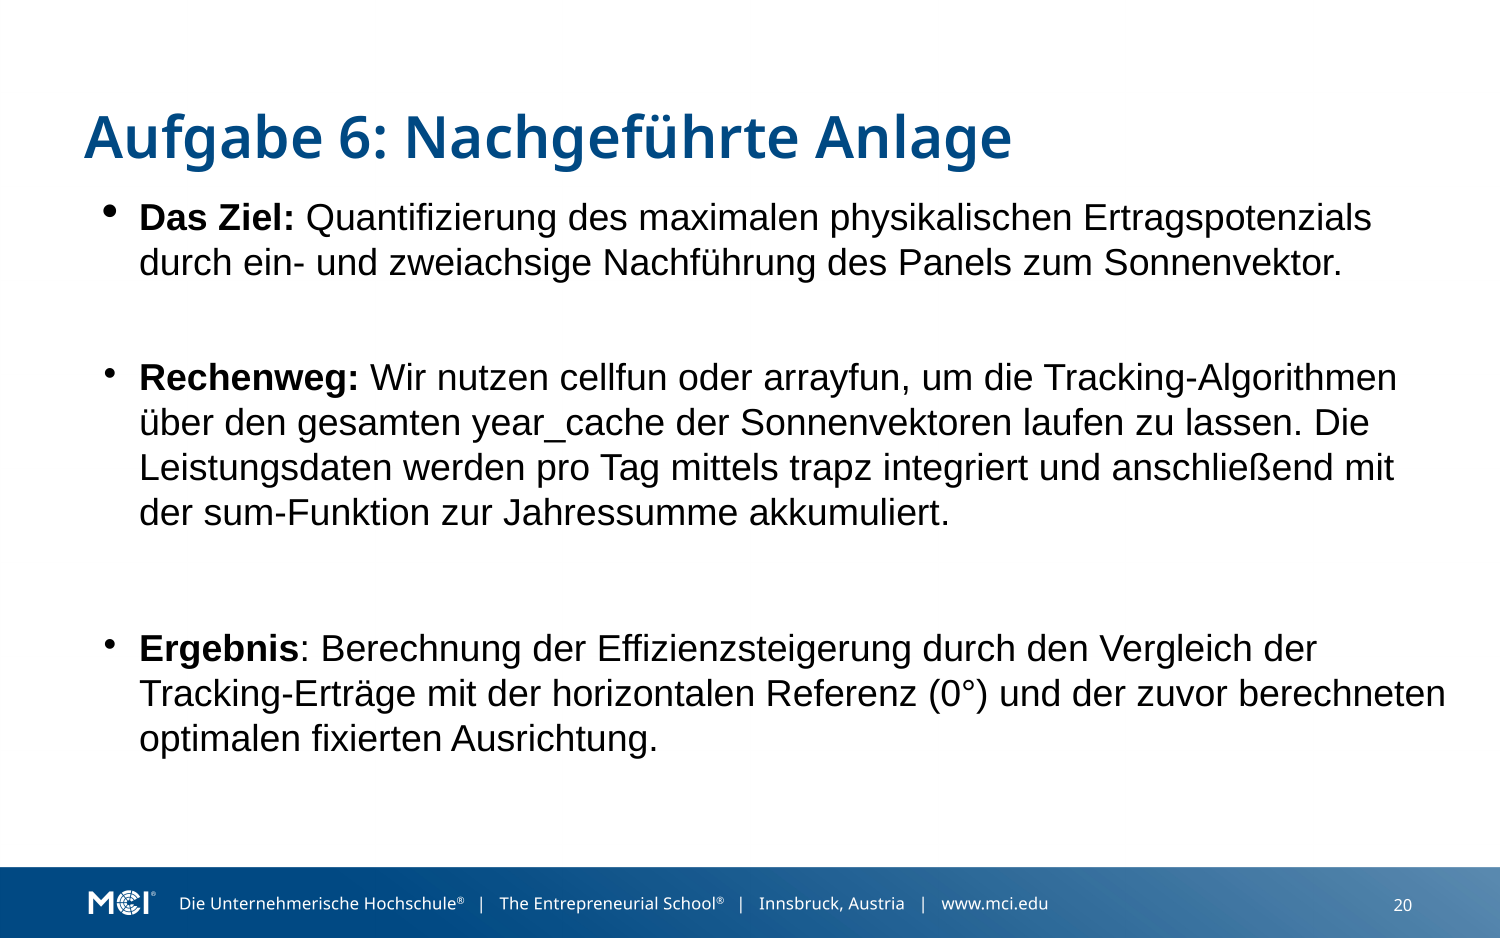

Aufgabe 6: Nachgeführte Anlage
Das Ziel: Quantifizierung des maximalen physikalischen Ertragspotenzials durch ein- und zweiachsige Nachführung des Panels zum Sonnenvektor.

Rechenweg: Wir nutzen cellfun oder arrayfun, um die Tracking-Algorithmen über den gesamten year_cache der Sonnenvektoren laufen zu lassen. Die Leistungsdaten werden pro Tag mittels trapz integriert und anschließend mit der sum-Funktion zur Jahressumme akkumuliert.

Ergebnis: Berechnung der Effizienzsteigerung durch den Vergleich der Tracking-Erträge mit der horizontalen Referenz (0°) und der zuvor berechneten optimalen fixierten Ausrichtung.